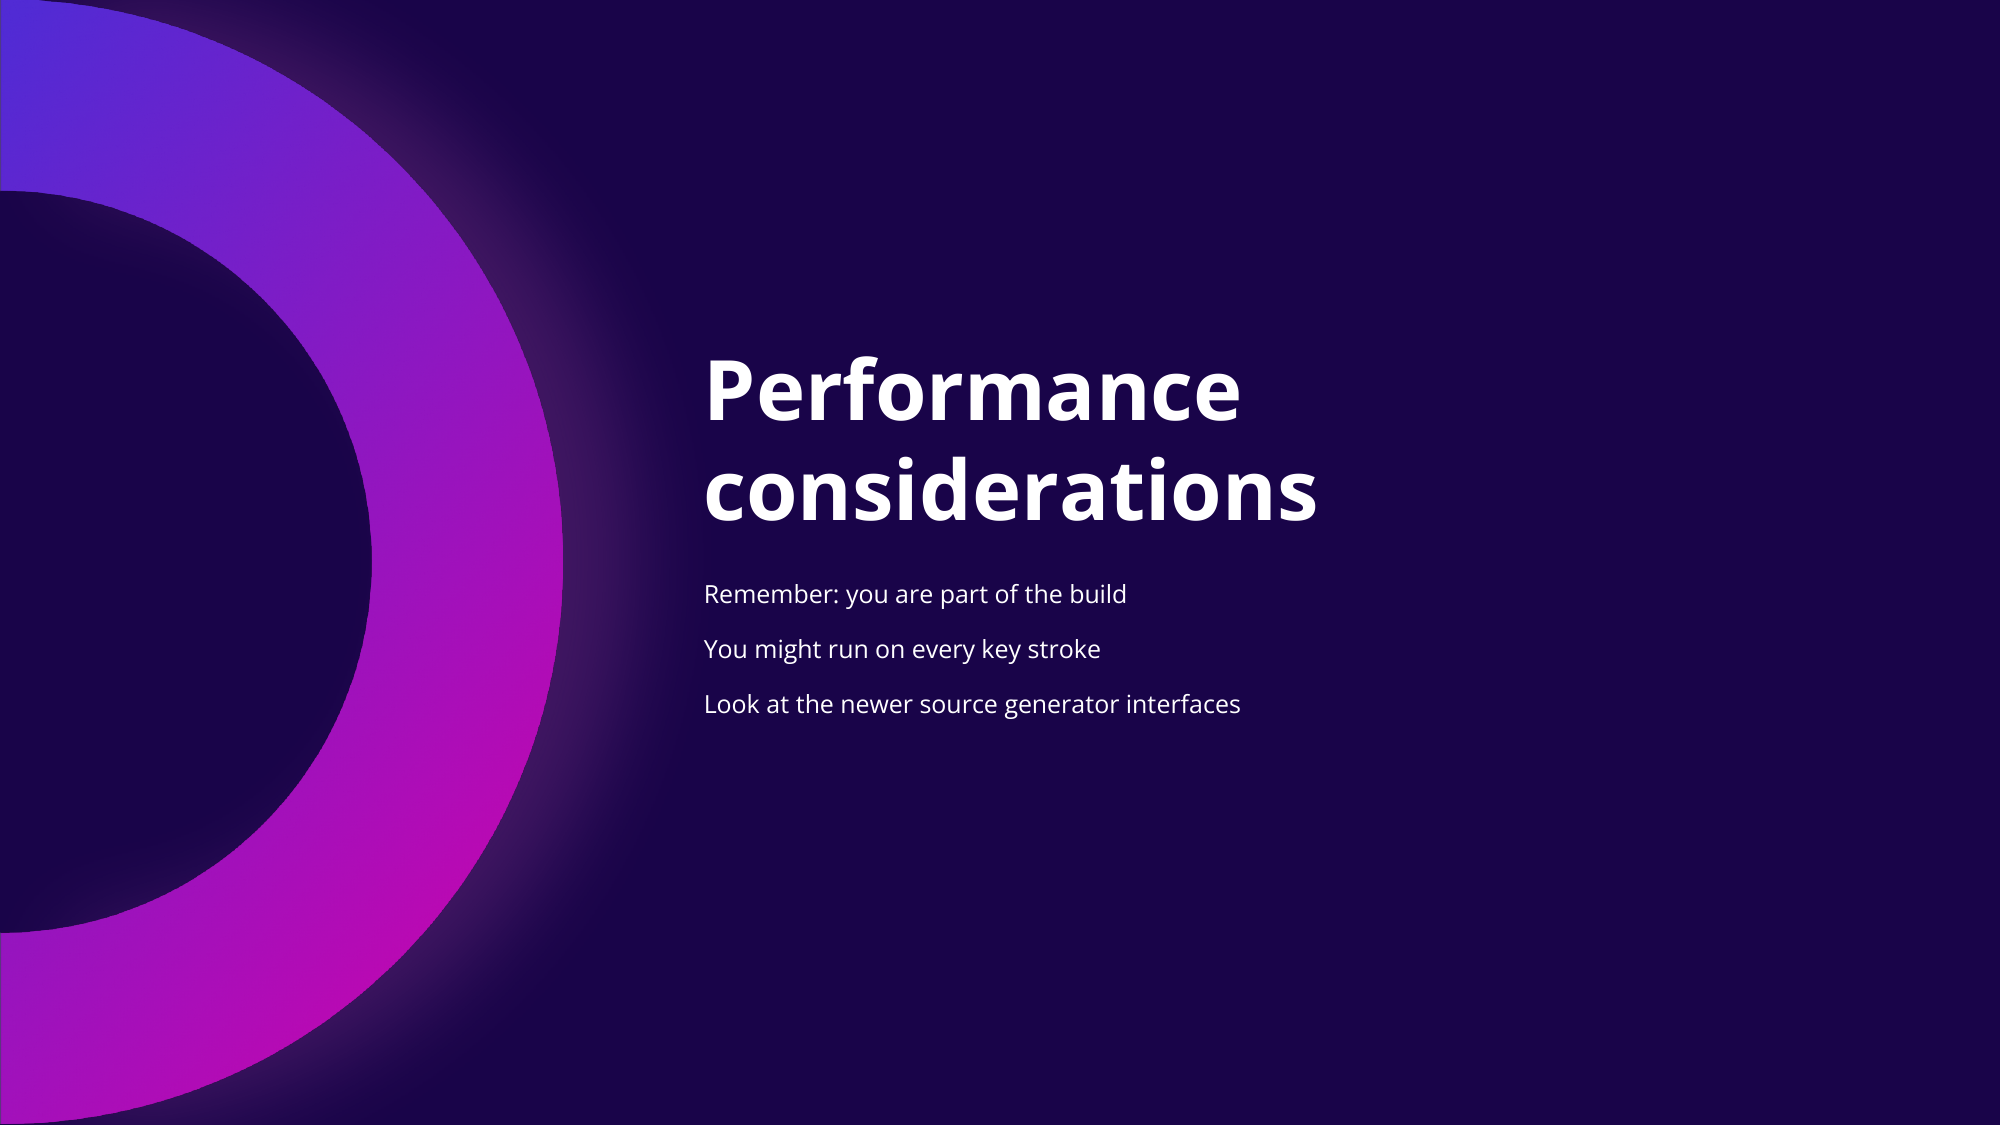

# Performance considerations
Remember: you are part of the build
You might run on every key stroke
Look at the newer source generator interfaces